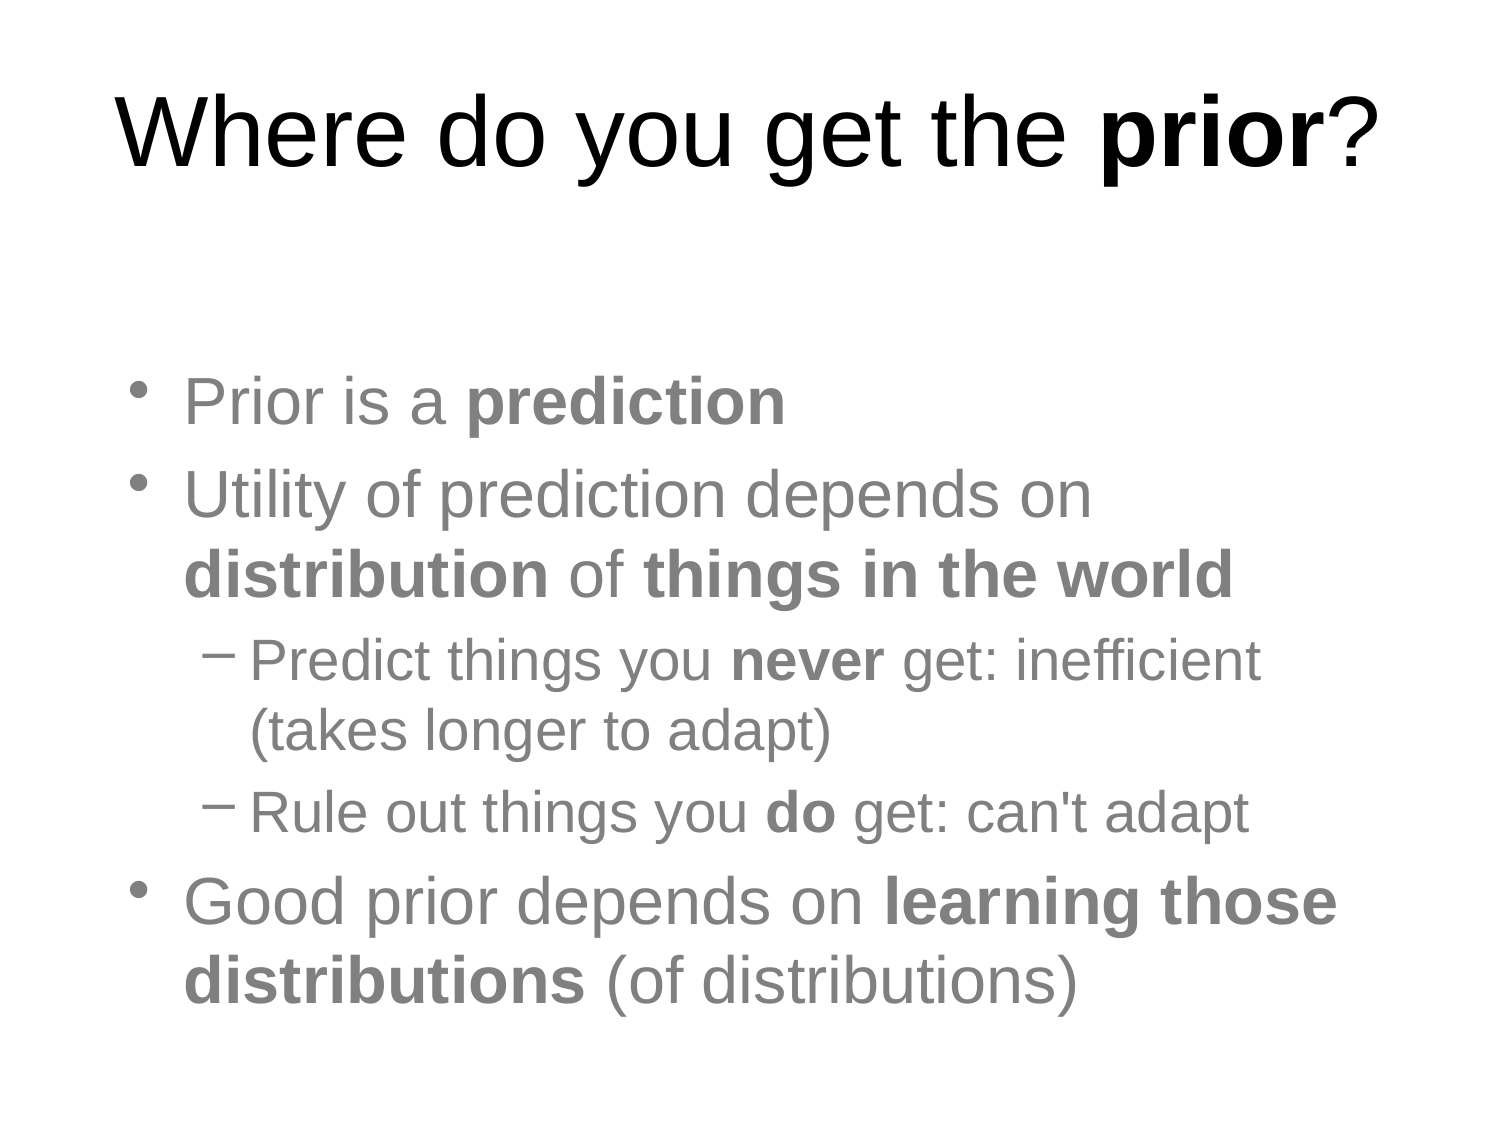

# Where do you get the prior?
Prior is a prediction
Utility of prediction depends on distribution of things in the world
Predict things you never get: inefficient (takes longer to adapt)
Rule out things you do get: can't adapt
Good prior depends on learning those distributions (of distributions)
31